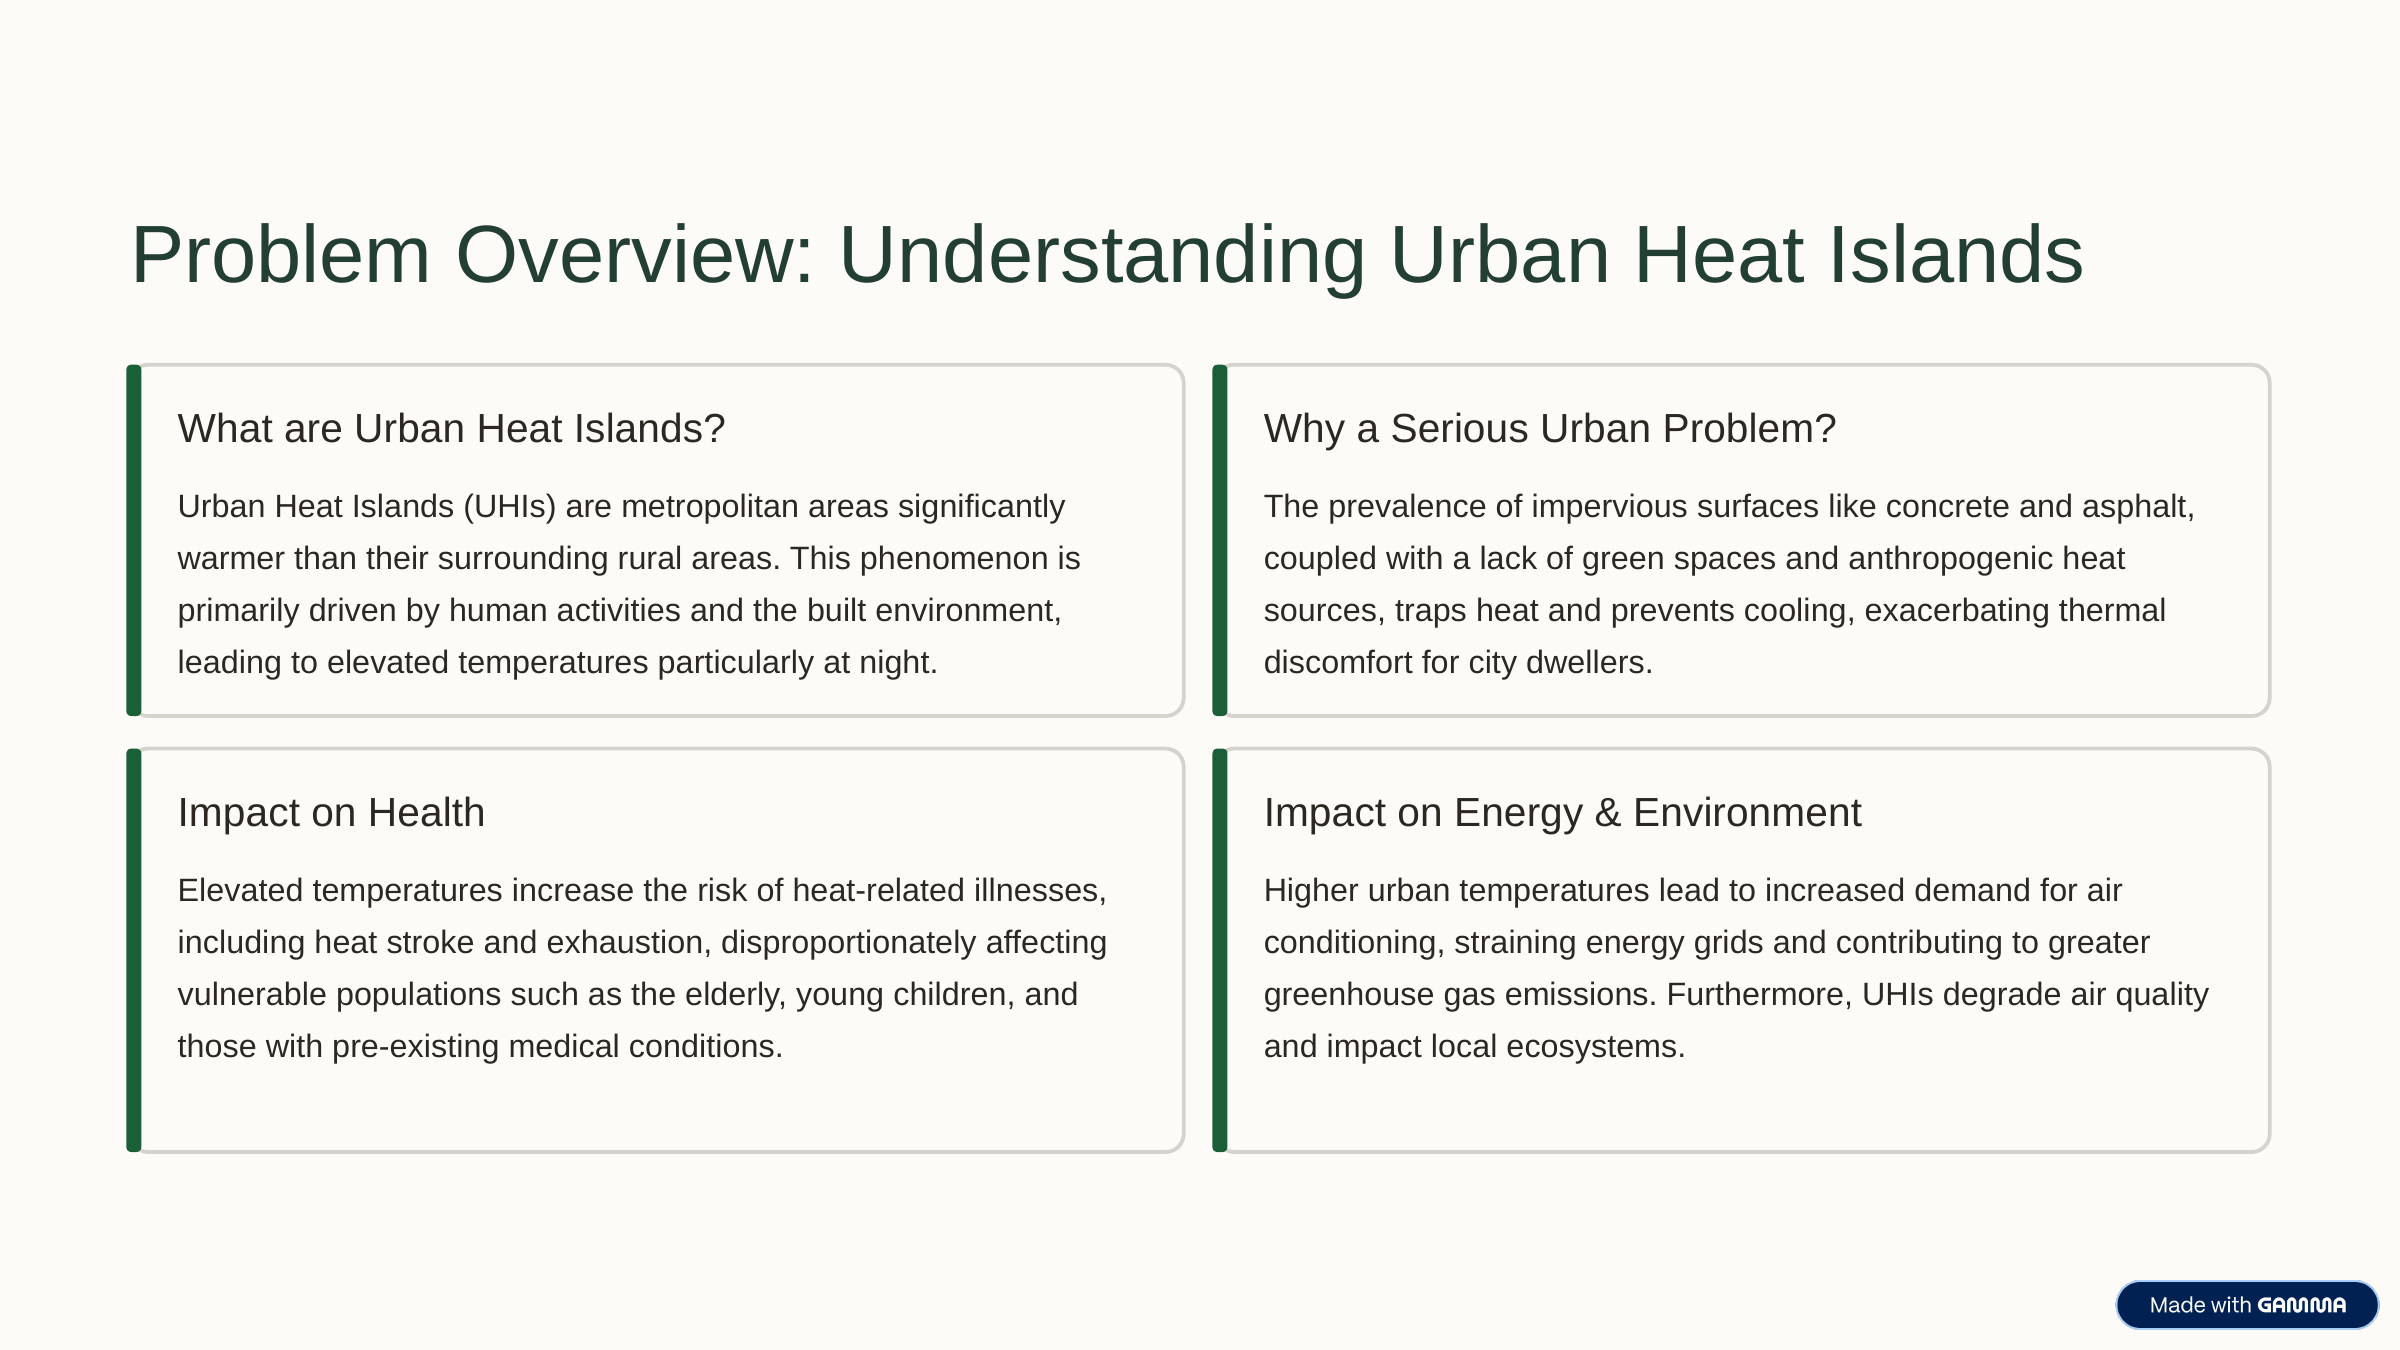

Problem Overview: Understanding Urban Heat Islands

What are Urban Heat Islands?
Why a Serious Urban Problem?
Urban Heat Islands (UHIs) are metropolitan areas significantly warmer than their surrounding rural areas. This phenomenon is primarily driven by human activities and the built environment, leading to elevated temperatures particularly at night.
The prevalence of impervious surfaces like concrete and asphalt, coupled with a lack of green spaces and anthropogenic heat sources, traps heat and prevents cooling, exacerbating thermal discomfort for city dwellers.

Impact on Health
Impact on Energy & Environment
Elevated temperatures increase the risk of heat-related illnesses, including heat stroke and exhaustion, disproportionately affecting vulnerable populations such as the elderly, young children, and those with pre-existing medical conditions.
Higher urban temperatures lead to increased demand for air conditioning, straining energy grids and contributing to greater greenhouse gas emissions. Furthermore, UHIs degrade air quality and impact local ecosystems.